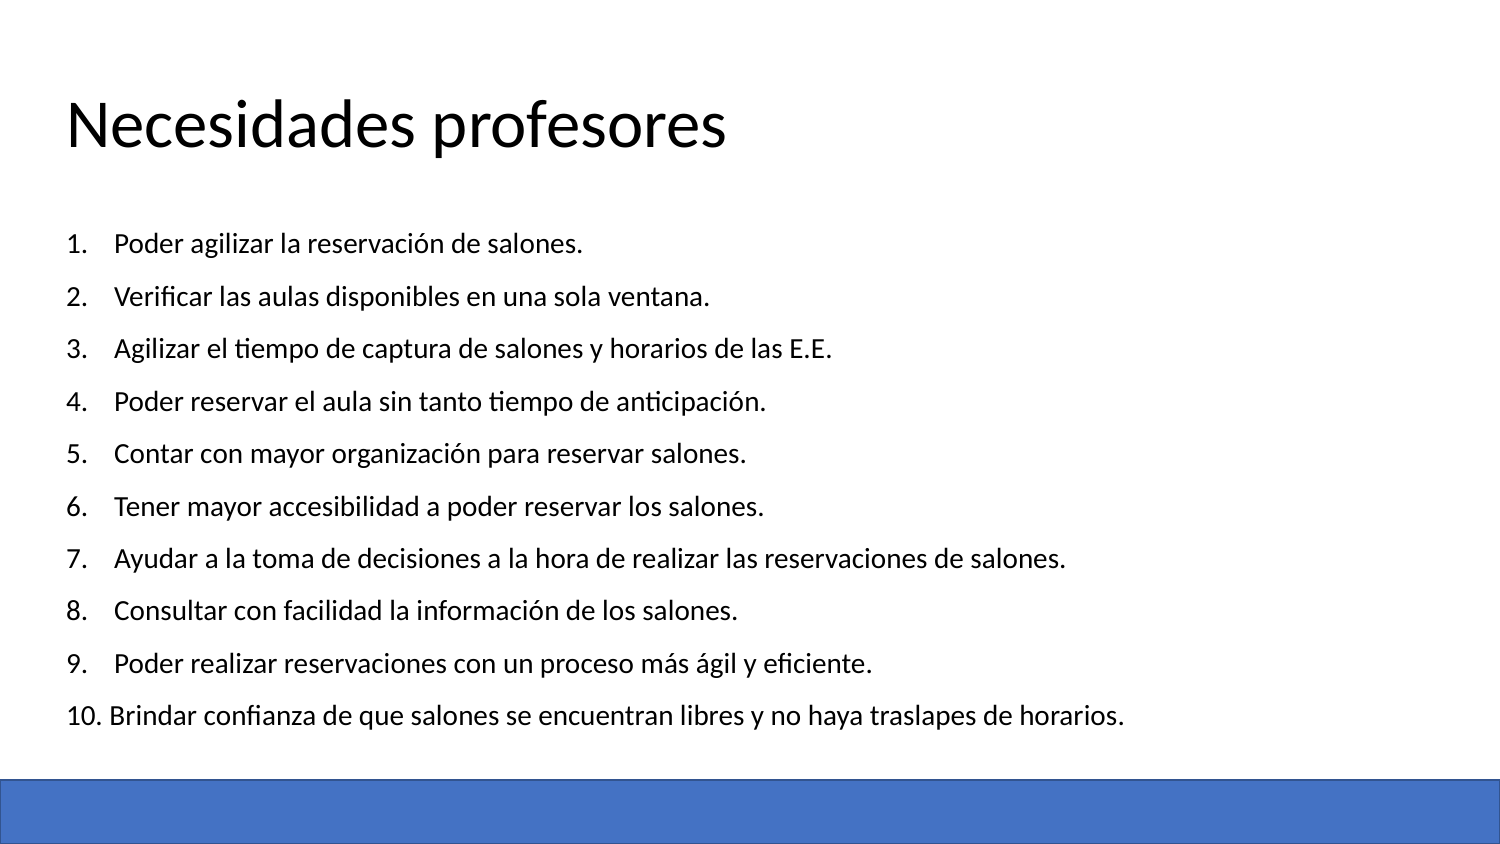

# Necesidades profesores
1.    Poder agilizar la reservación de salones.
2.    Verificar las aulas disponibles en una sola ventana.
3.    Agilizar el tiempo de captura de salones y horarios de las E.E.
4.    Poder reservar el aula sin tanto tiempo de anticipación.
5.    Contar con mayor organización para reservar salones.
6.    Tener mayor accesibilidad a poder reservar los salones.
7.    Ayudar a la toma de decisiones a la hora de realizar las reservaciones de salones.
8.    Consultar con facilidad la información de los salones.
9.    Poder realizar reservaciones con un proceso más ágil y eficiente.
10. Brindar confianza de que salones se encuentran libres y no haya traslapes de horarios.